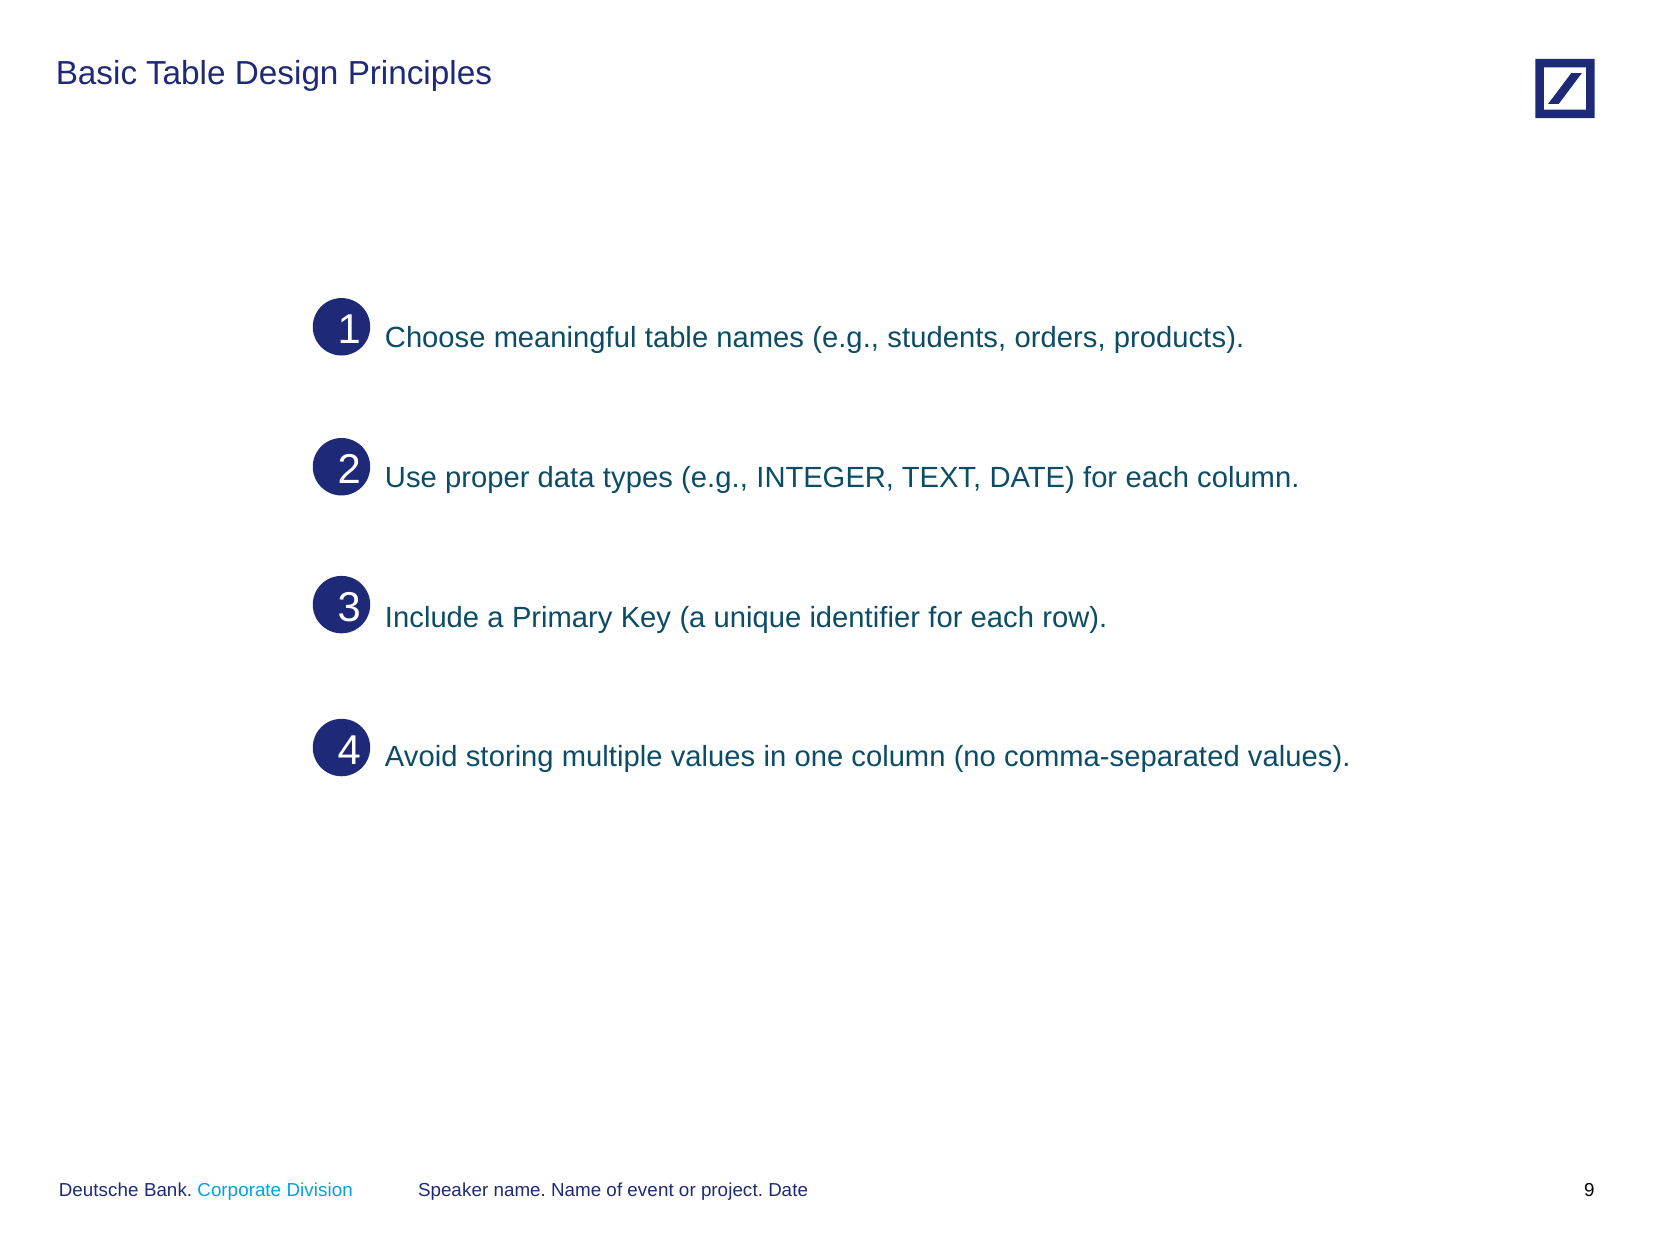

# Basic Table Design Principles

Choose meaningful table names (e.g., students, orders, products).

Use proper data types (e.g., INTEGER, TEXT, DATE) for each column.

Include a Primary Key (a unique identifier for each row).

Avoid storing multiple values in one column (no comma-separated values).
1
2
3
4
Speaker name. Name of event or project. Date
9